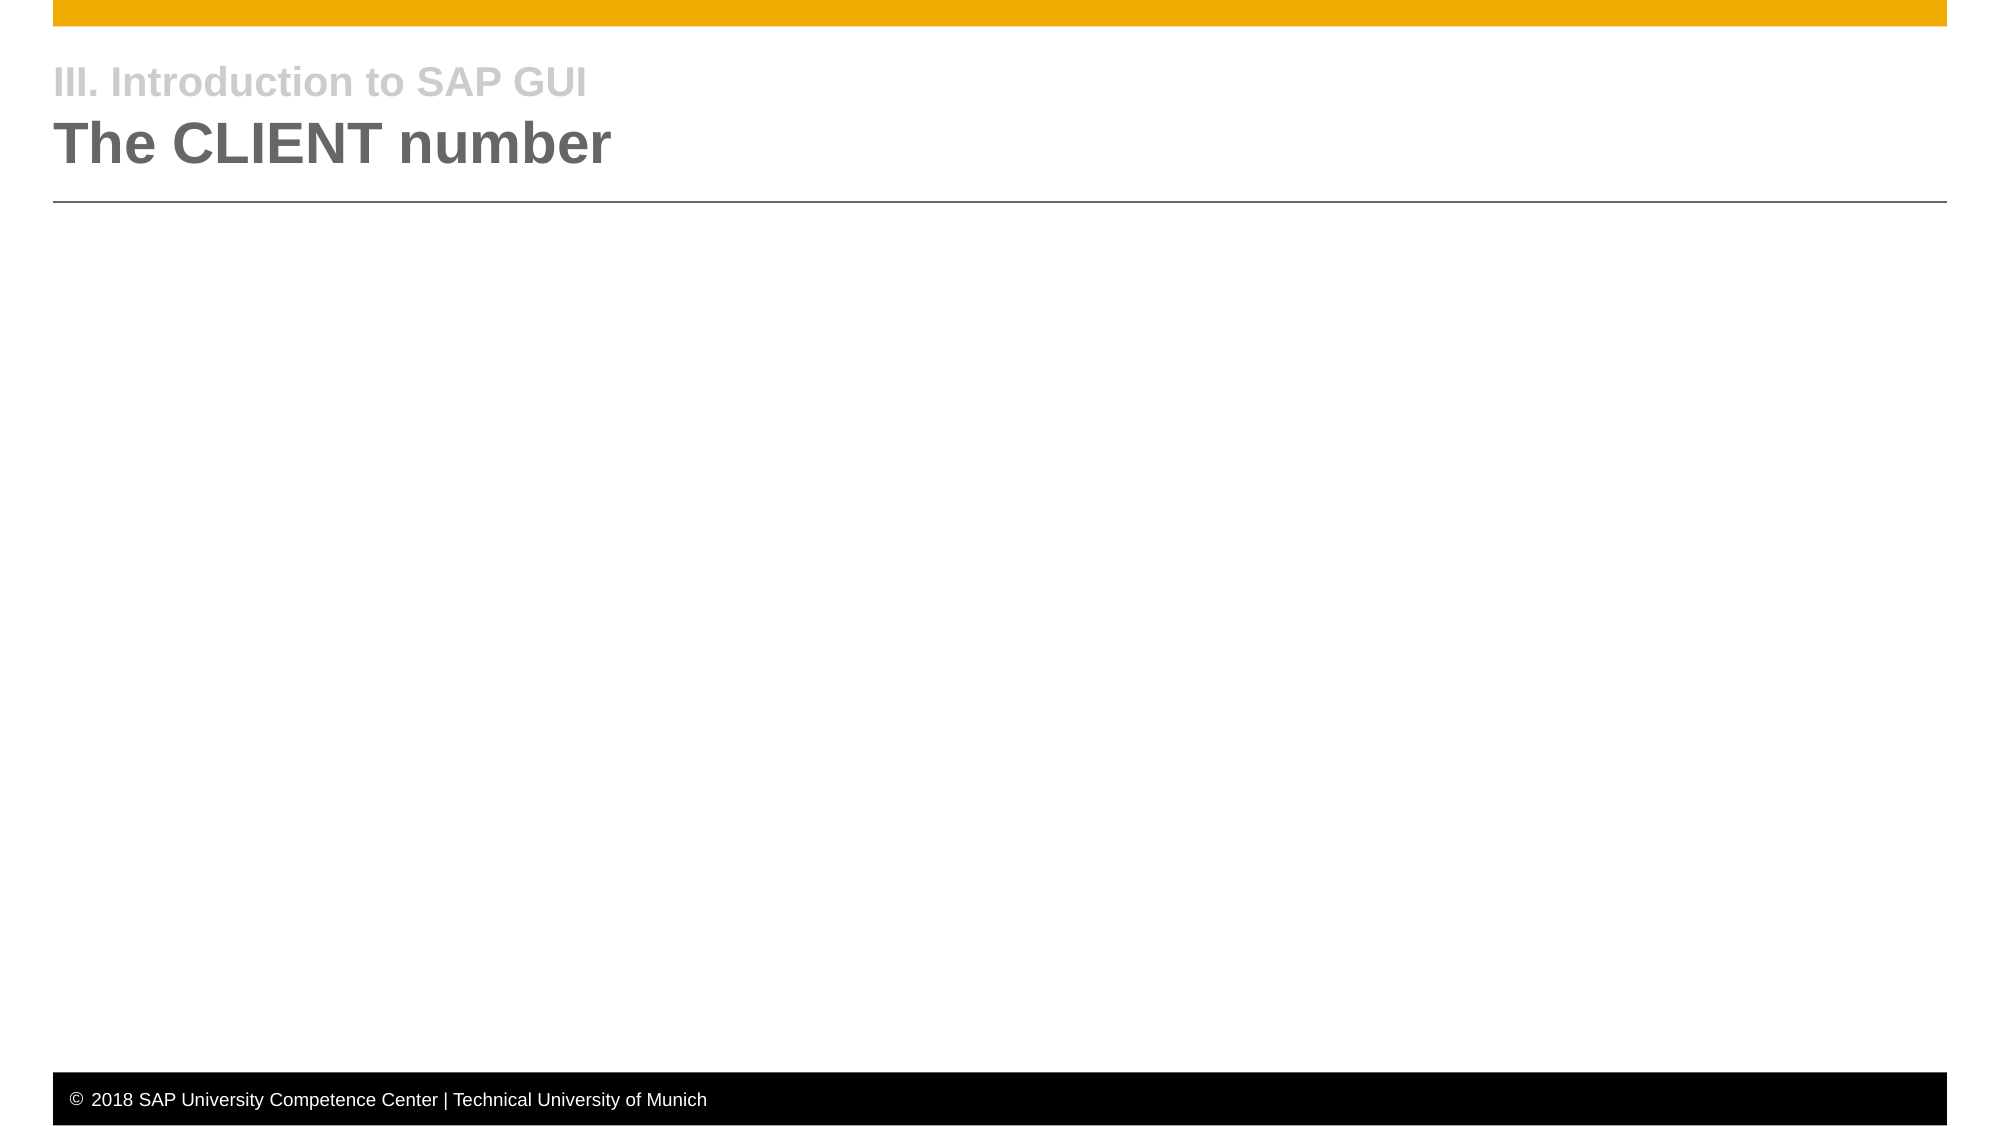

# III. Introduction to SAP GUI The CLIENT number